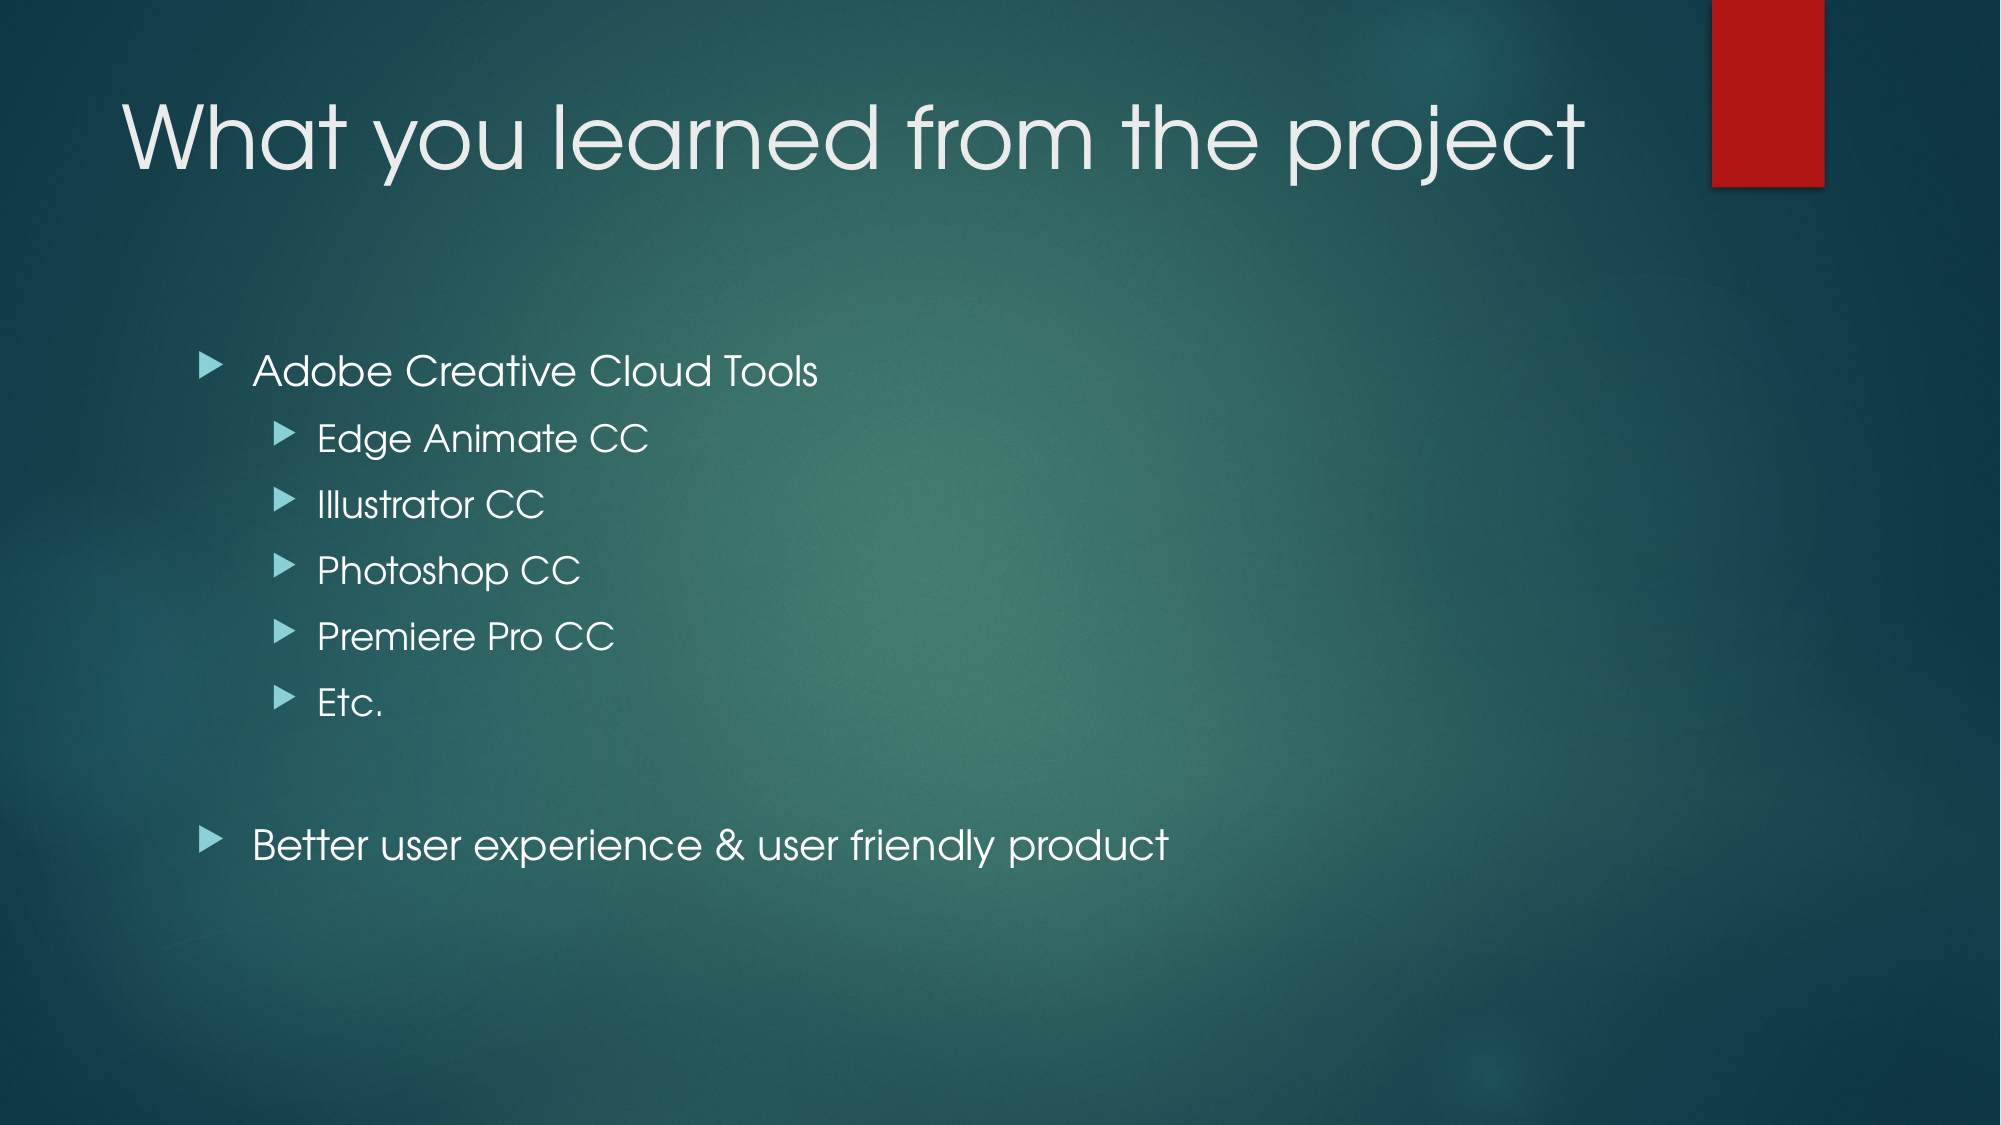

# What you learned from the project
Adobe Creative Cloud Tools
Edge Animate CC
Illustrator CC
Photoshop CC
Premiere Pro CC
Etc.

Better user experience & user friendly product